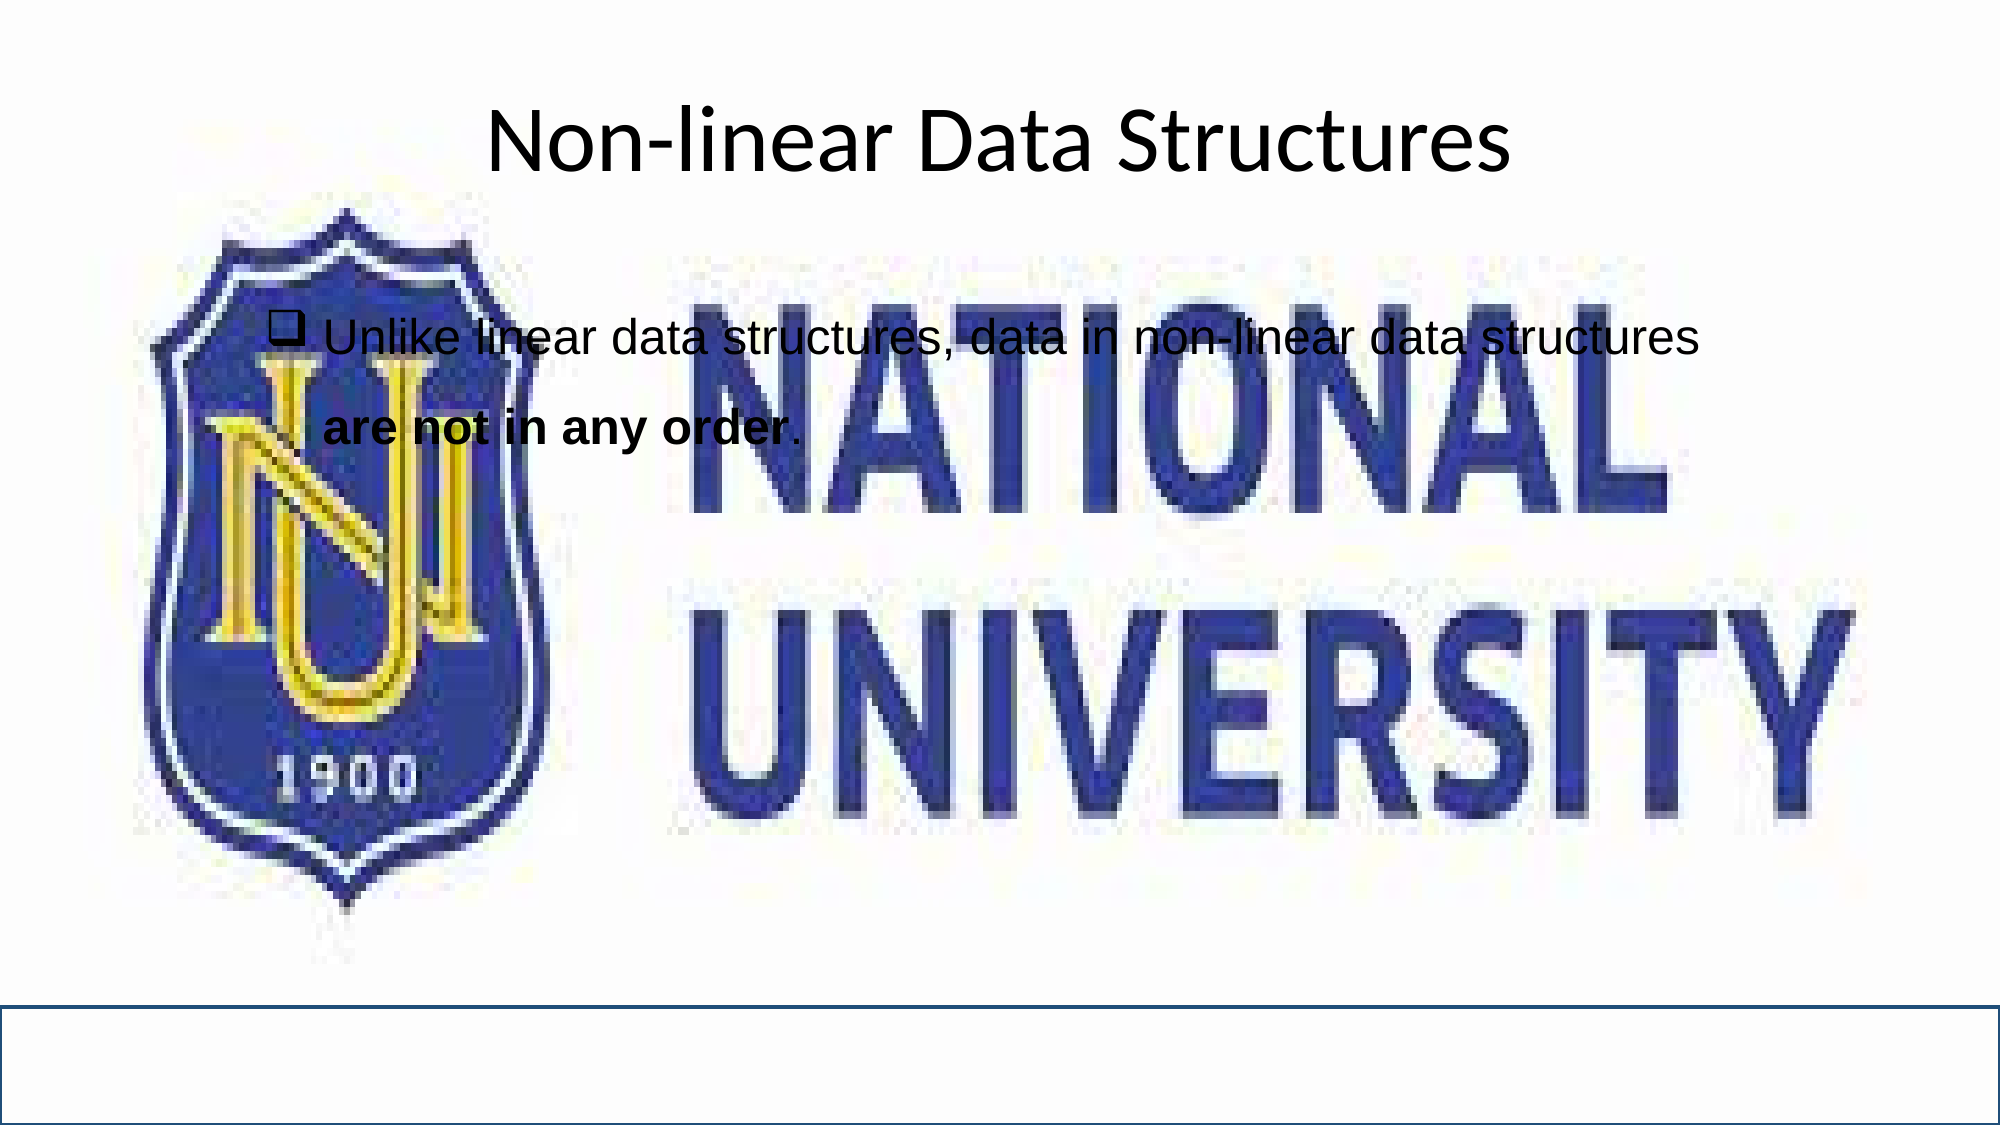

# Non-linear Data Structures

Unlike linear data structures, data in non-linear data structures are not in any order.